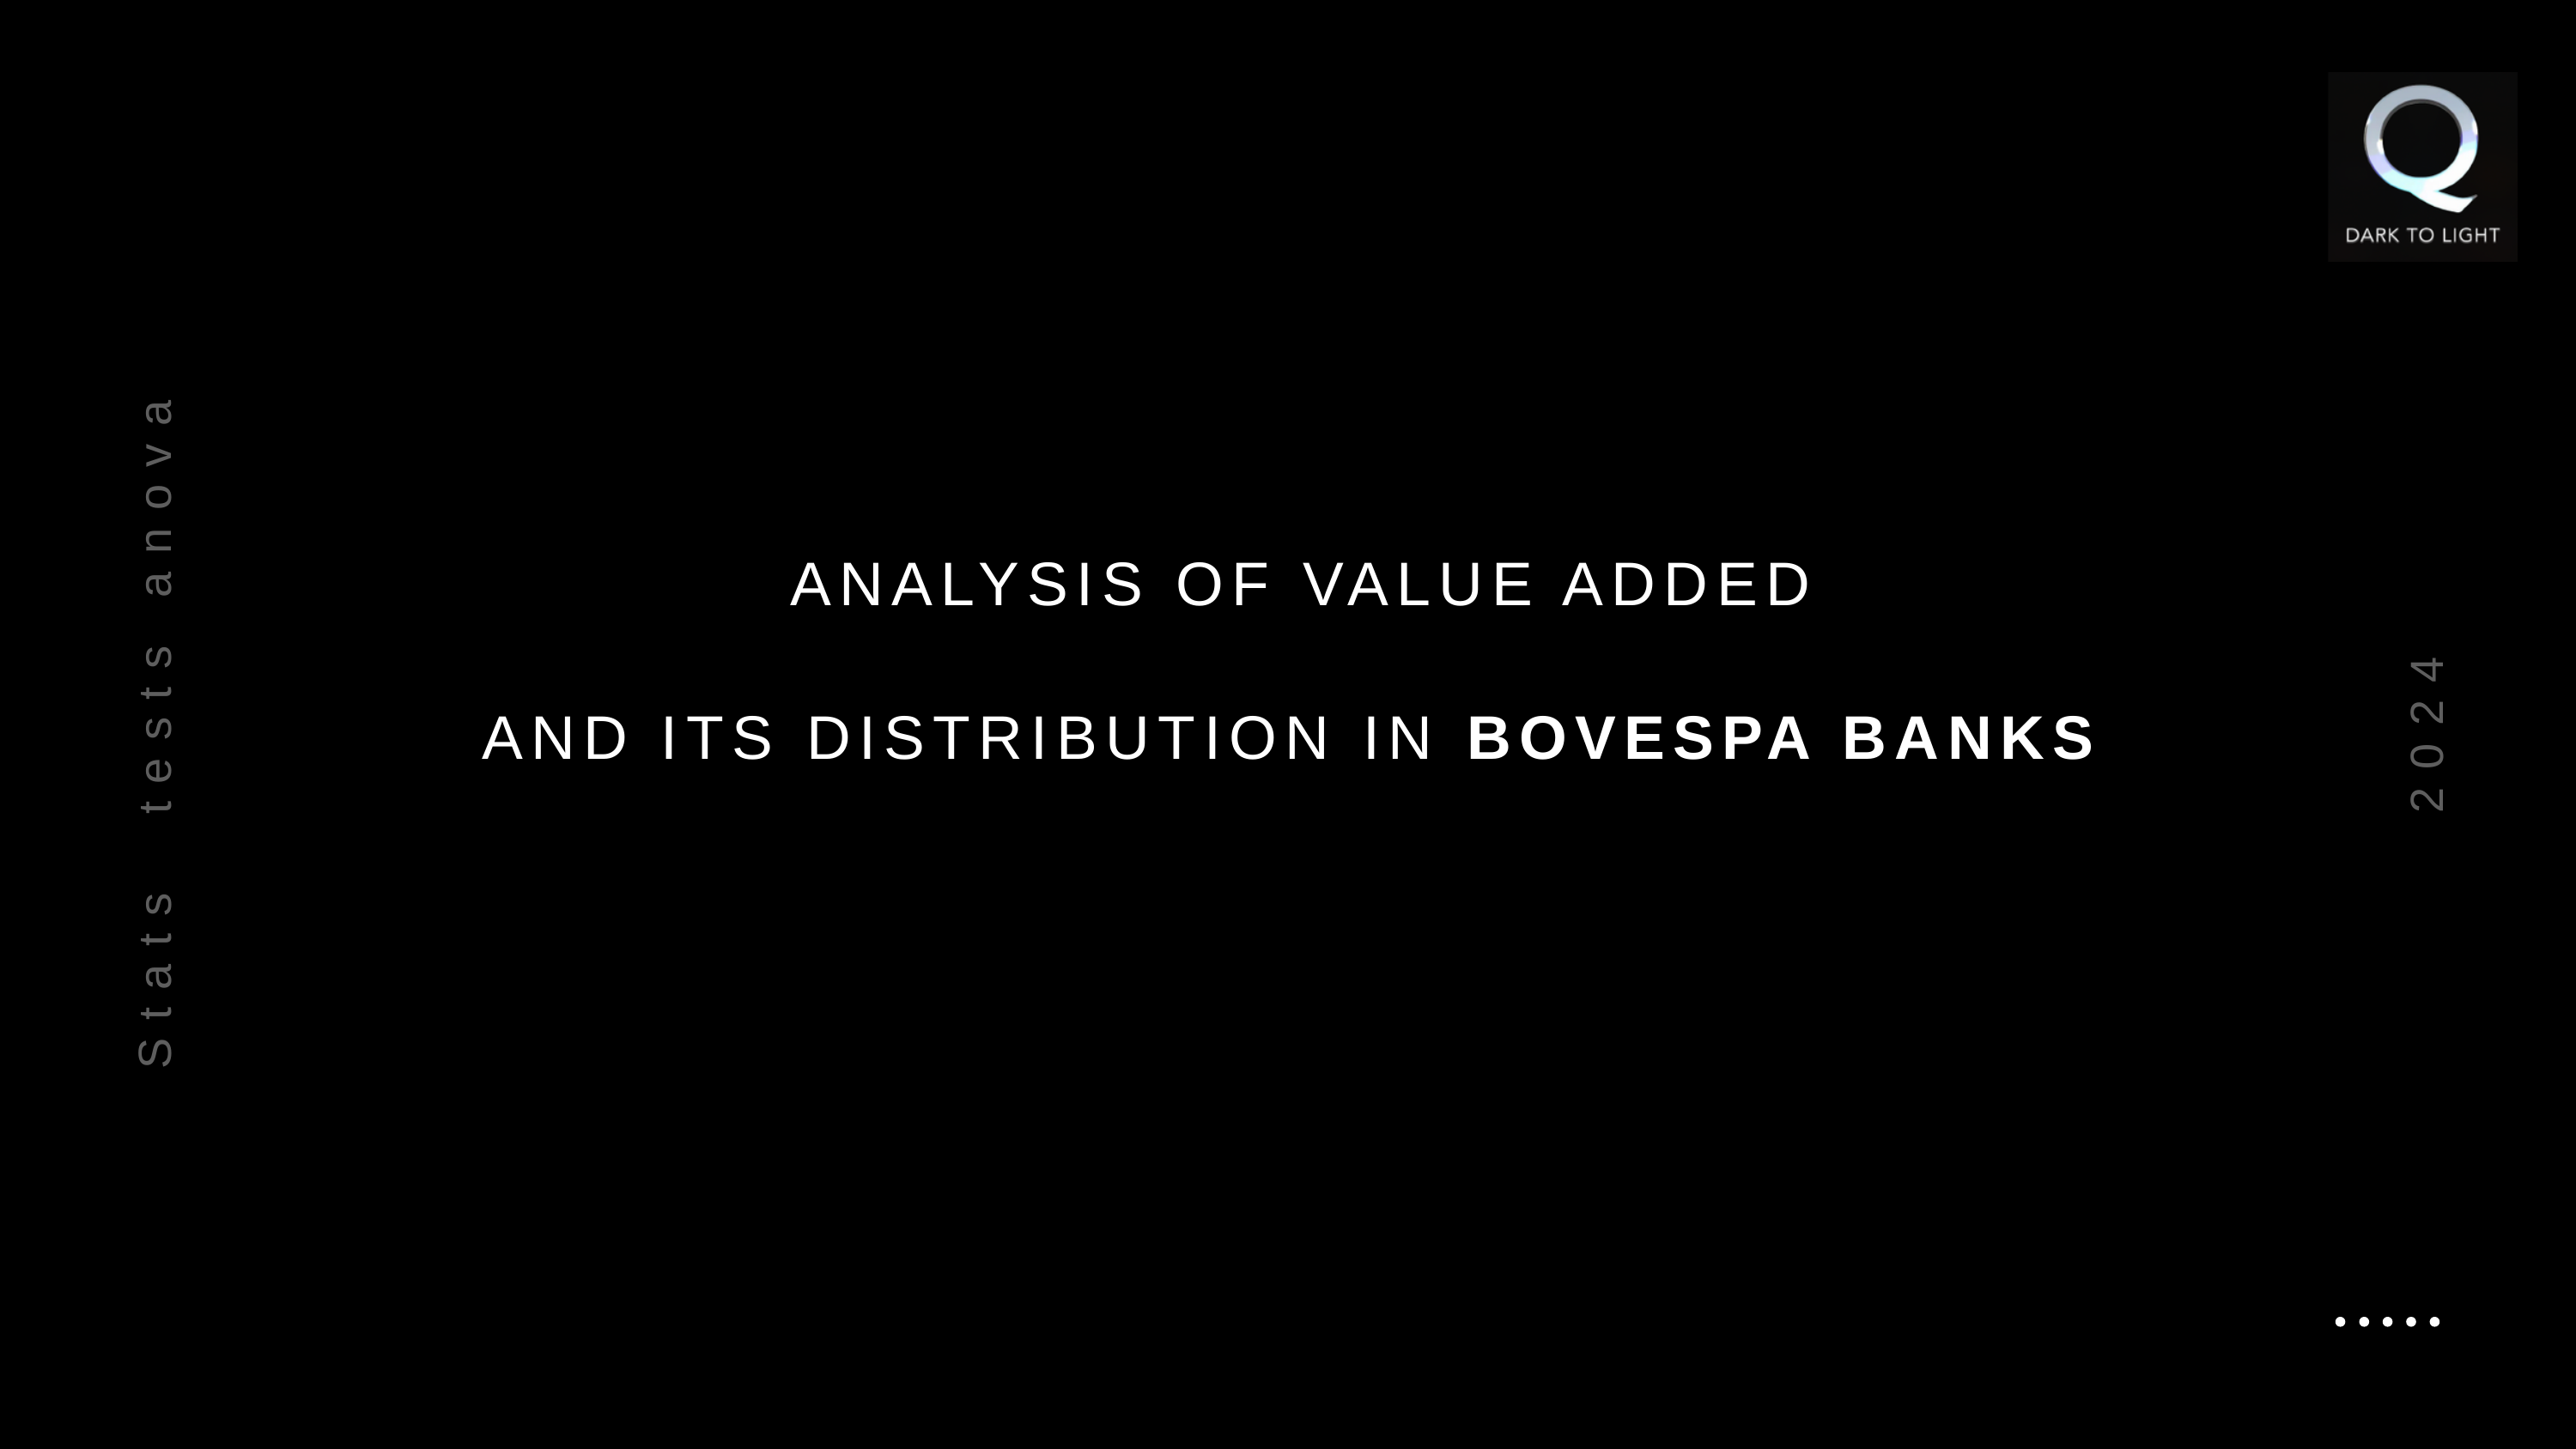

ANALYSIS OF VALUE ADDED
AND ITS DISTRIBUTION IN BOVESPA BANKS

Stats  tests anova
2024